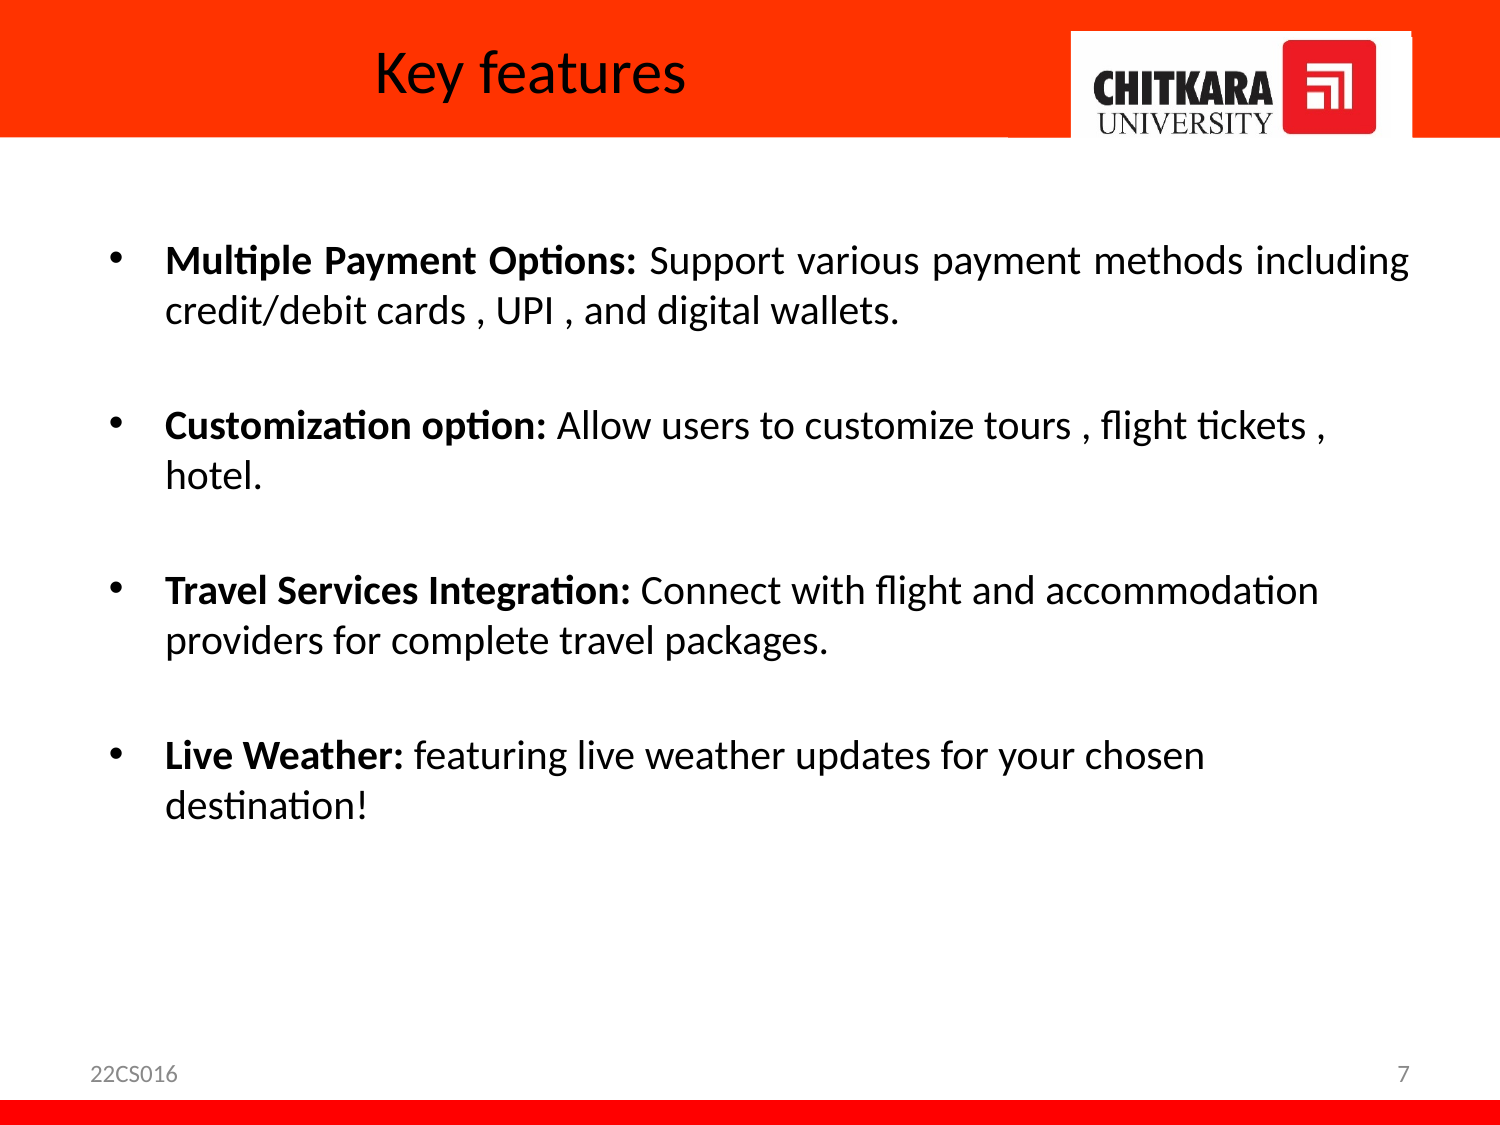

# Key features
Multiple Payment Options: Support various payment methods including credit/debit cards , UPI , and digital wallets.

Customization option: Allow users to customize tours , flight tickets , hotel.

Travel Services Integration: Connect with flight and accommodation providers for complete travel packages.

Live Weather: featuring live weather updates for your chosen destination!
22CS016
7